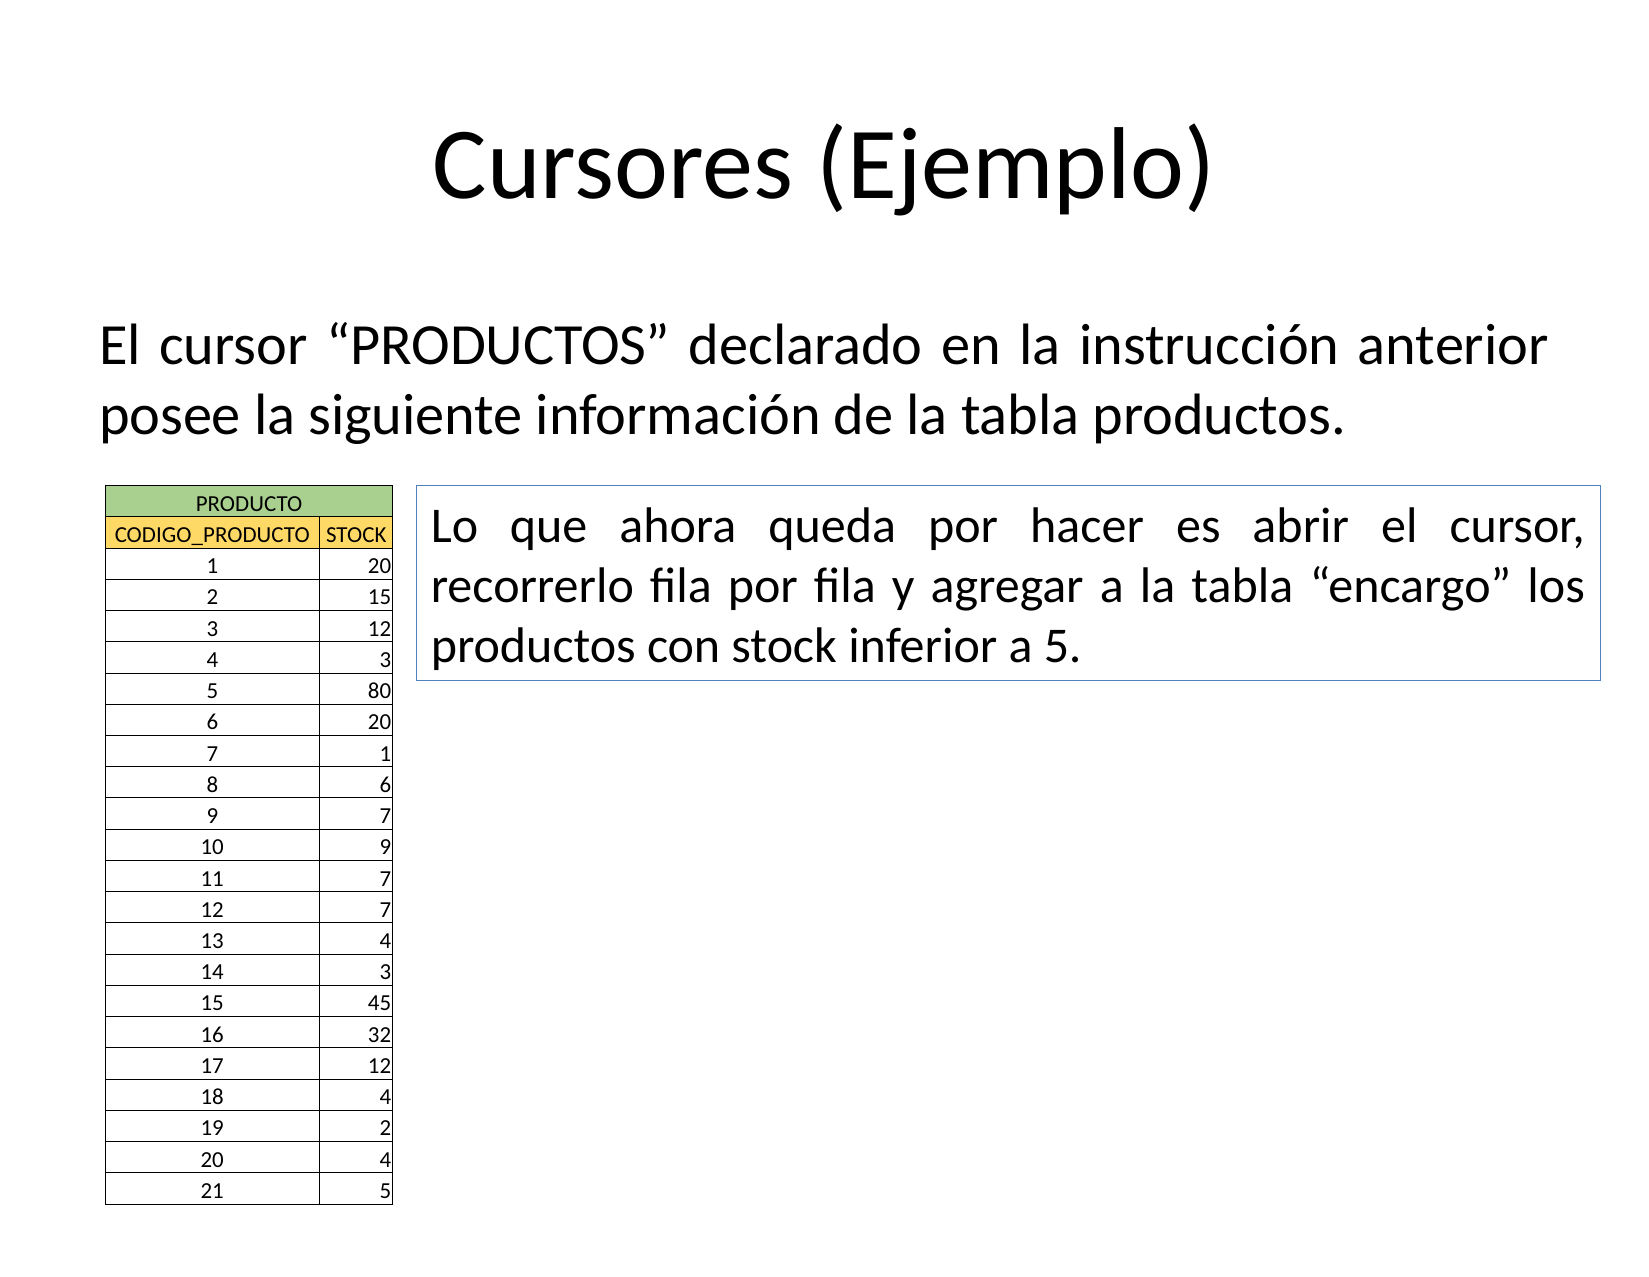

# Cursores (Ejemplo)
El cursor “PRODUCTOS” declarado en la instrucción anterior posee la siguiente información de la tabla productos.
| PRODUCTO |  |
| --- | --- |
| CODIGO\_PRODUCTO | STOCK |
| 1 | 20 |
| 2 | 15 |
| 3 | 12 |
| 4 | 3 |
| 5 | 80 |
| 6 | 20 |
| 7 | 1 |
| 8 | 6 |
| 9 | 7 |
| 10 | 9 |
| 11 | 7 |
| 12 | 7 |
| 13 | 4 |
| 14 | 3 |
| 15 | 45 |
| 16 | 32 |
| 17 | 12 |
| 18 | 4 |
| 19 | 2 |
| 20 | 4 |
| 21 | 5 |
Lo que ahora queda por hacer es abrir el cursor, recorrerlo fila por fila y agregar a la tabla “encargo” los productos con stock inferior a 5.